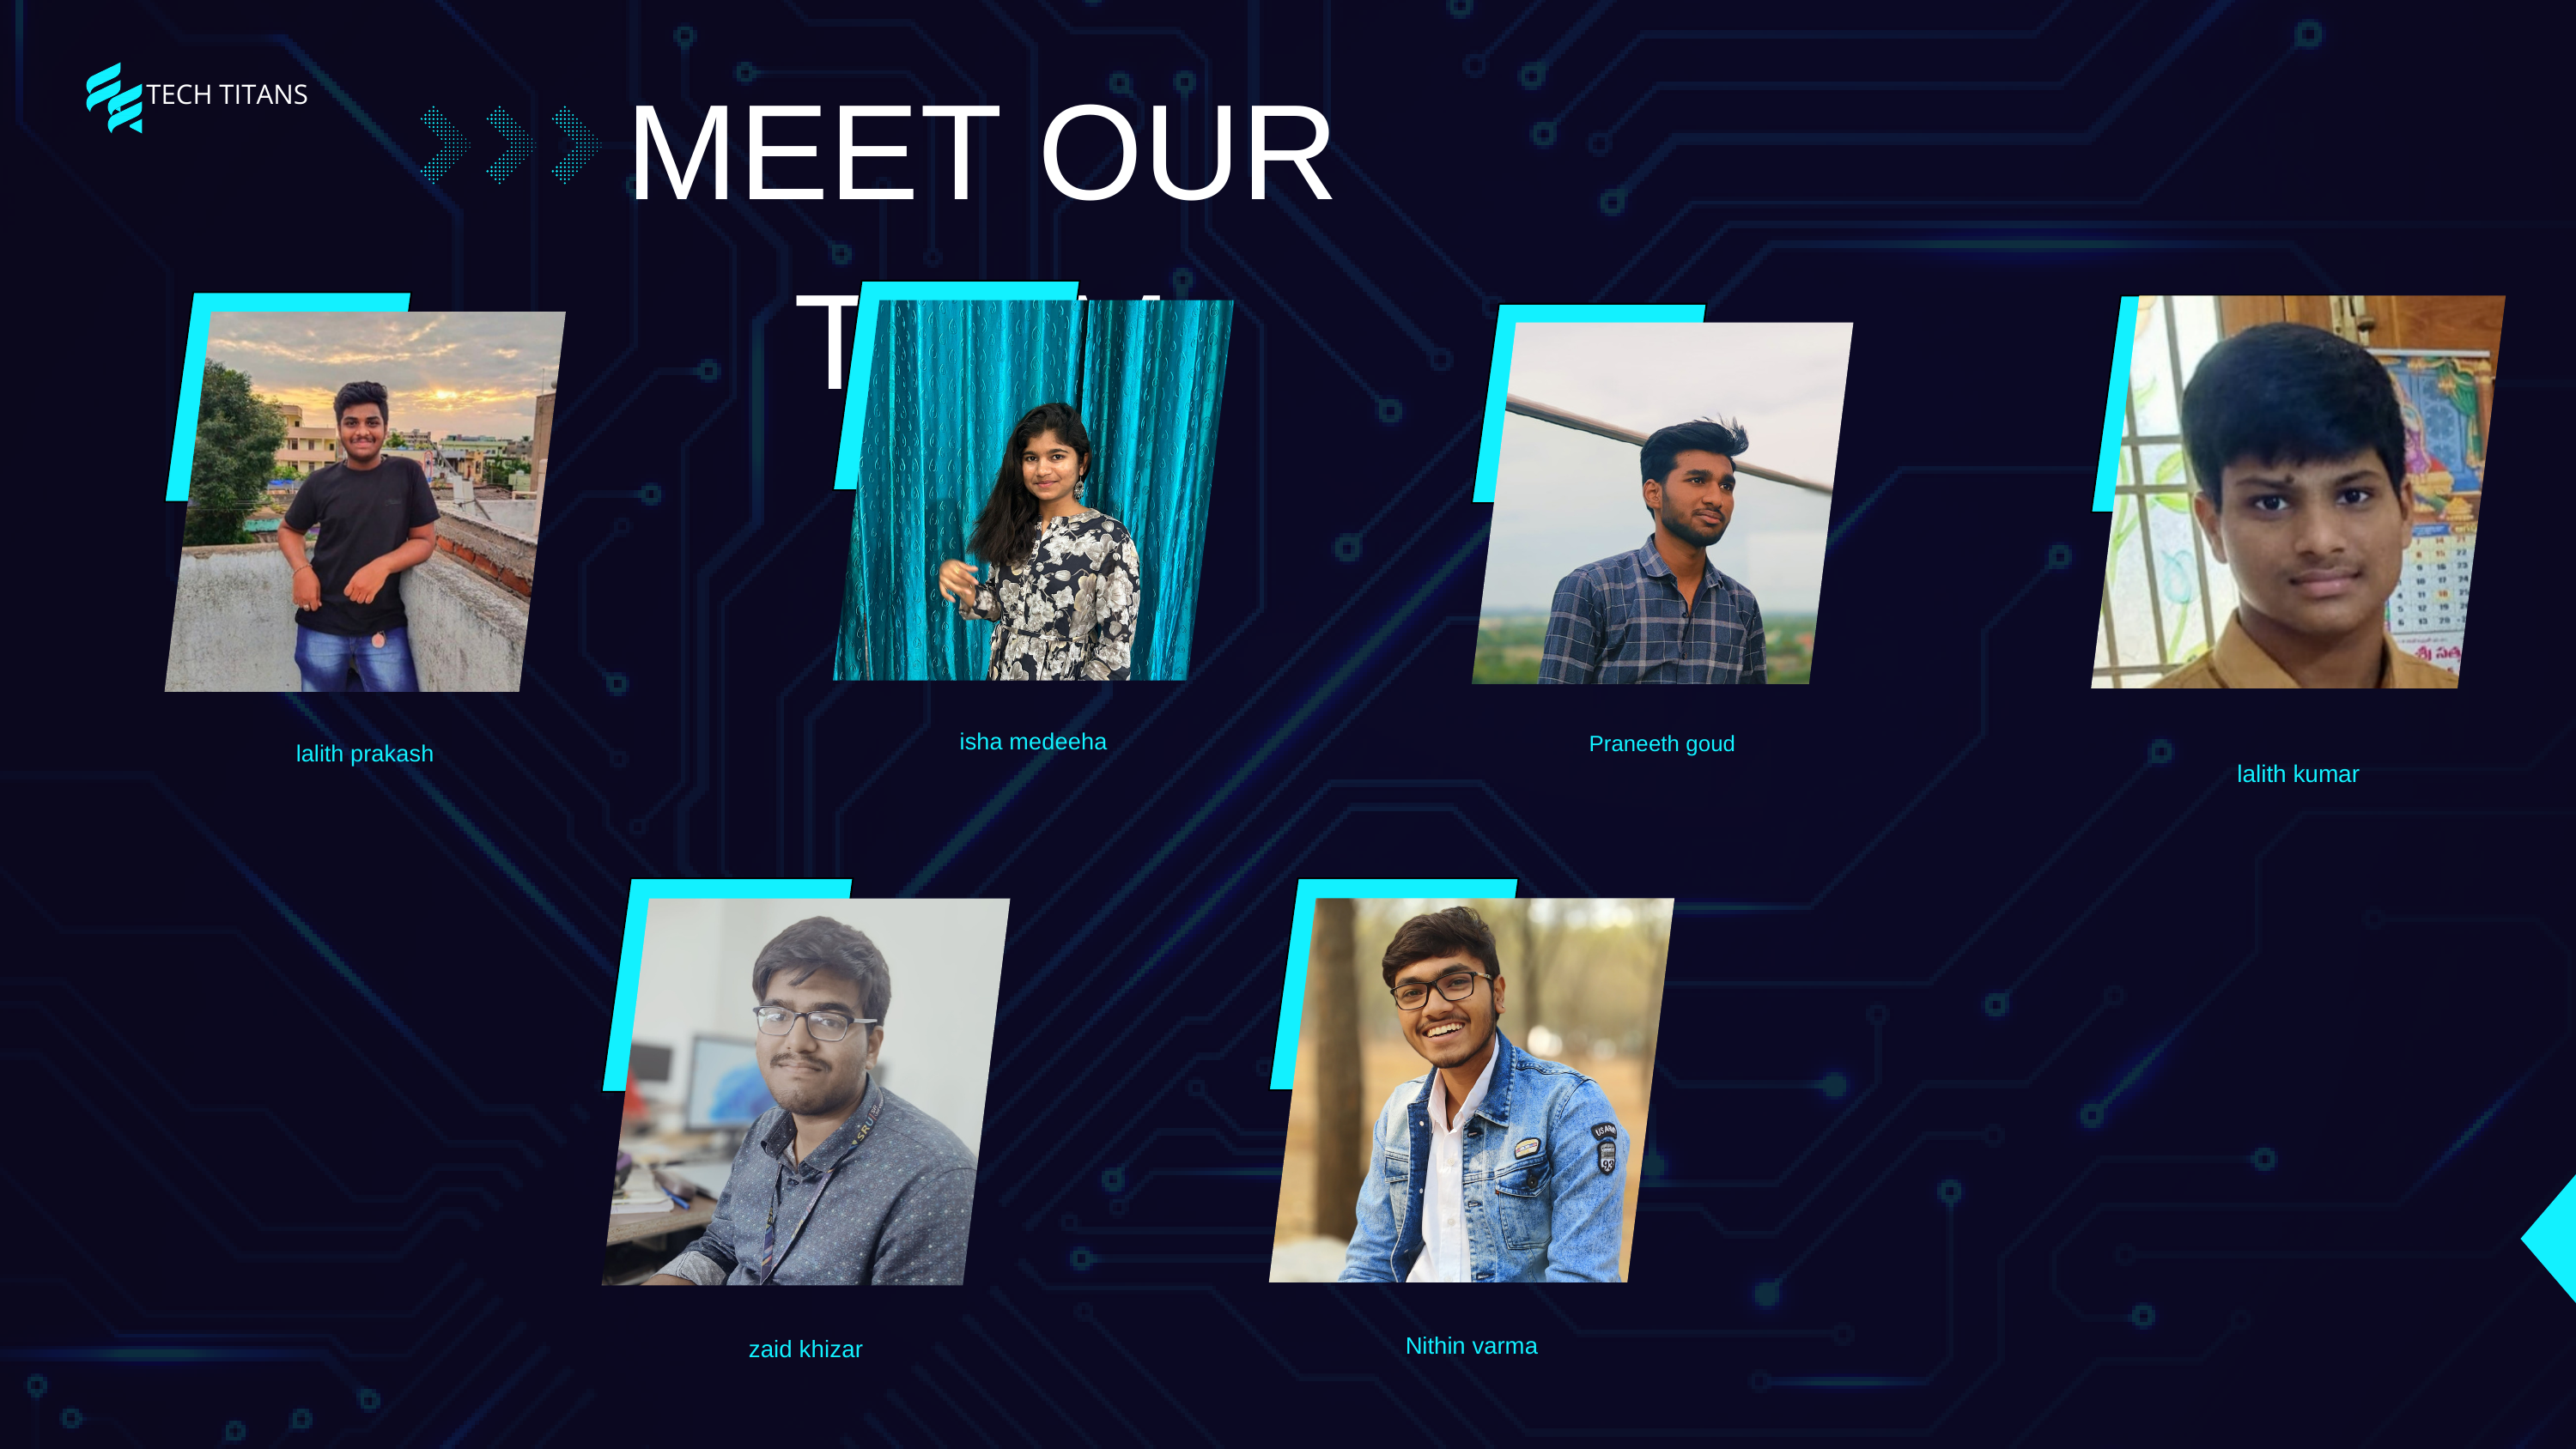

MEET OUR TEAM

TECH TITANS

isha medeeha

lalith prakash

lalith kumar

Praneeth goud

zaid khizar

Nithin varma